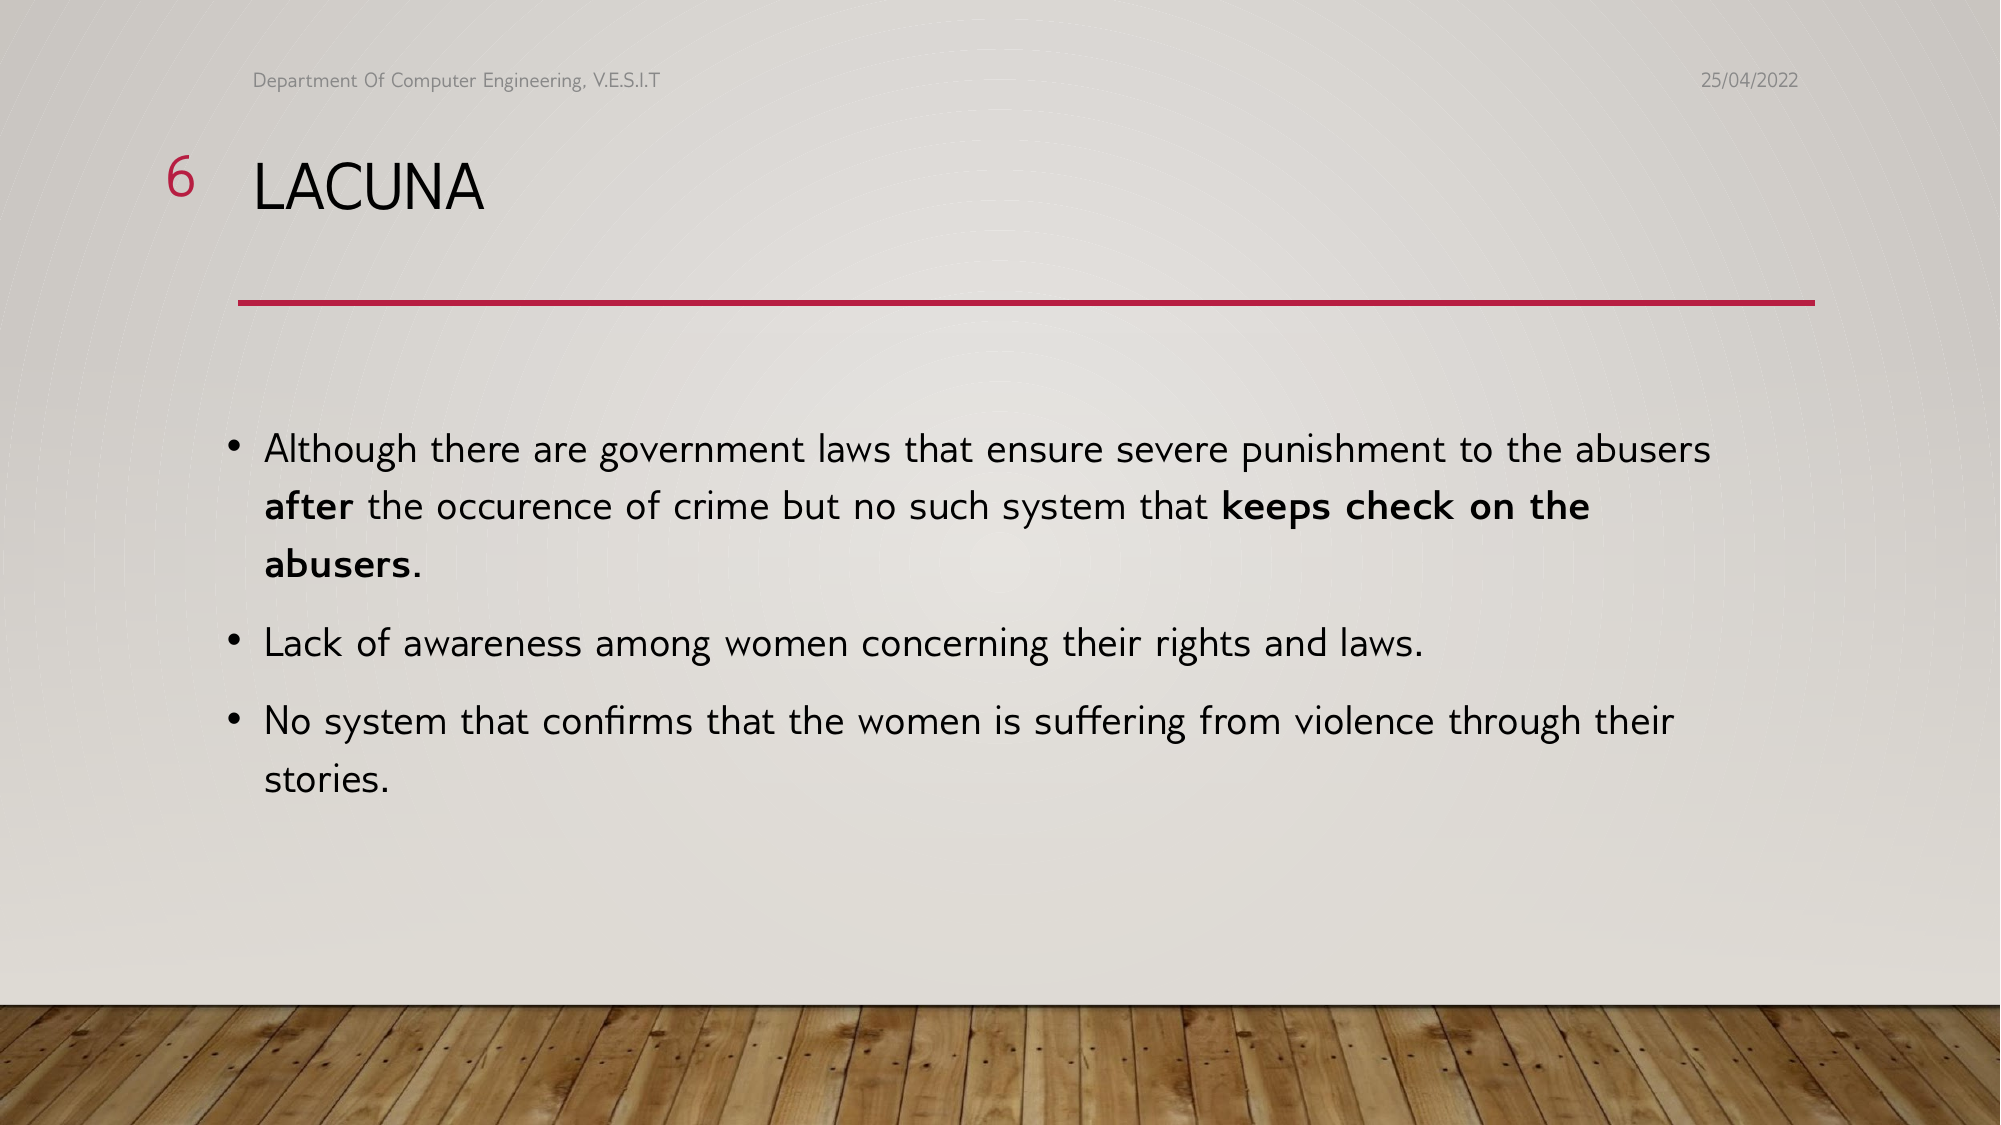

Department Of Computer Engineering, V.E.S.I.T
25/04/2022
6
# LACUNA

Although there are government laws that ensure severe punishment to the abusers after the occurence of crime but no such system that keeps check on the abusers.
Lack of awareness among women concerning their rights and laws.
No system that confirms that the women is suffering from violence through their stories.